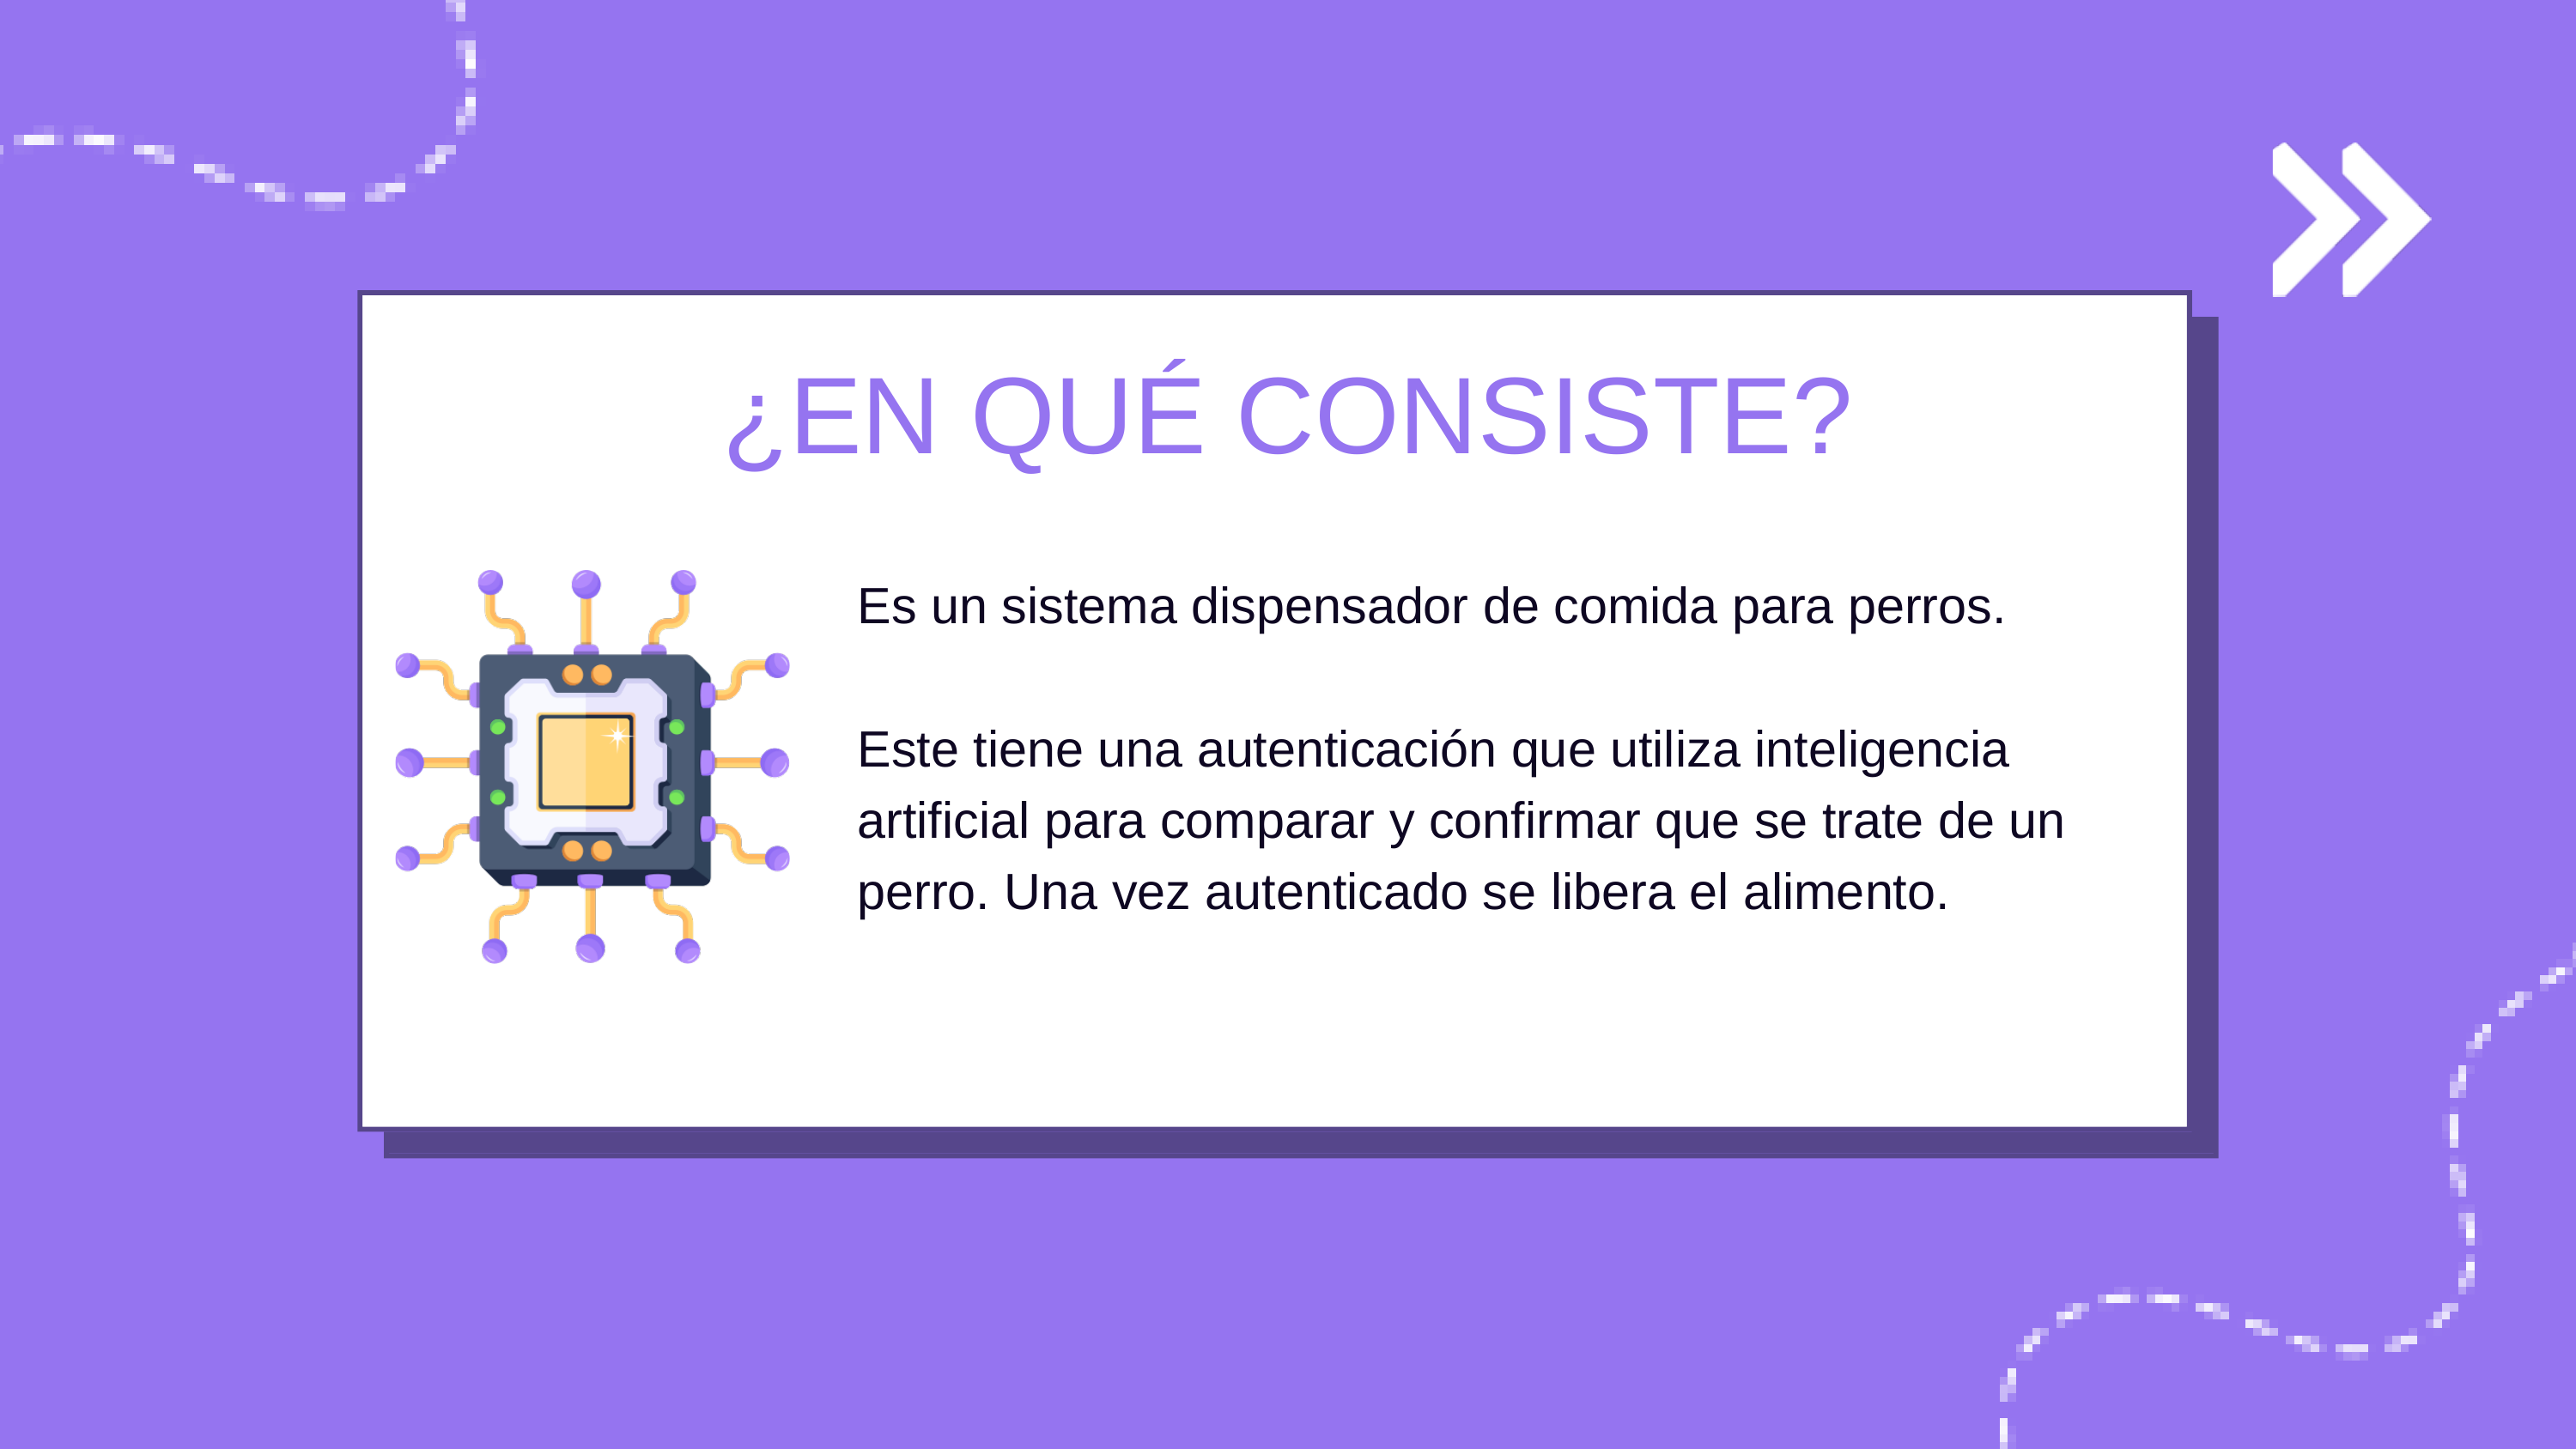

¿EN QUÉ CONSISTE?
Es un sistema dispensador de comida para perros.

Este tiene una autenticación que utiliza inteligencia artificial para comparar y confirmar que se trate de un perro. Una vez autenticado se libera el alimento.